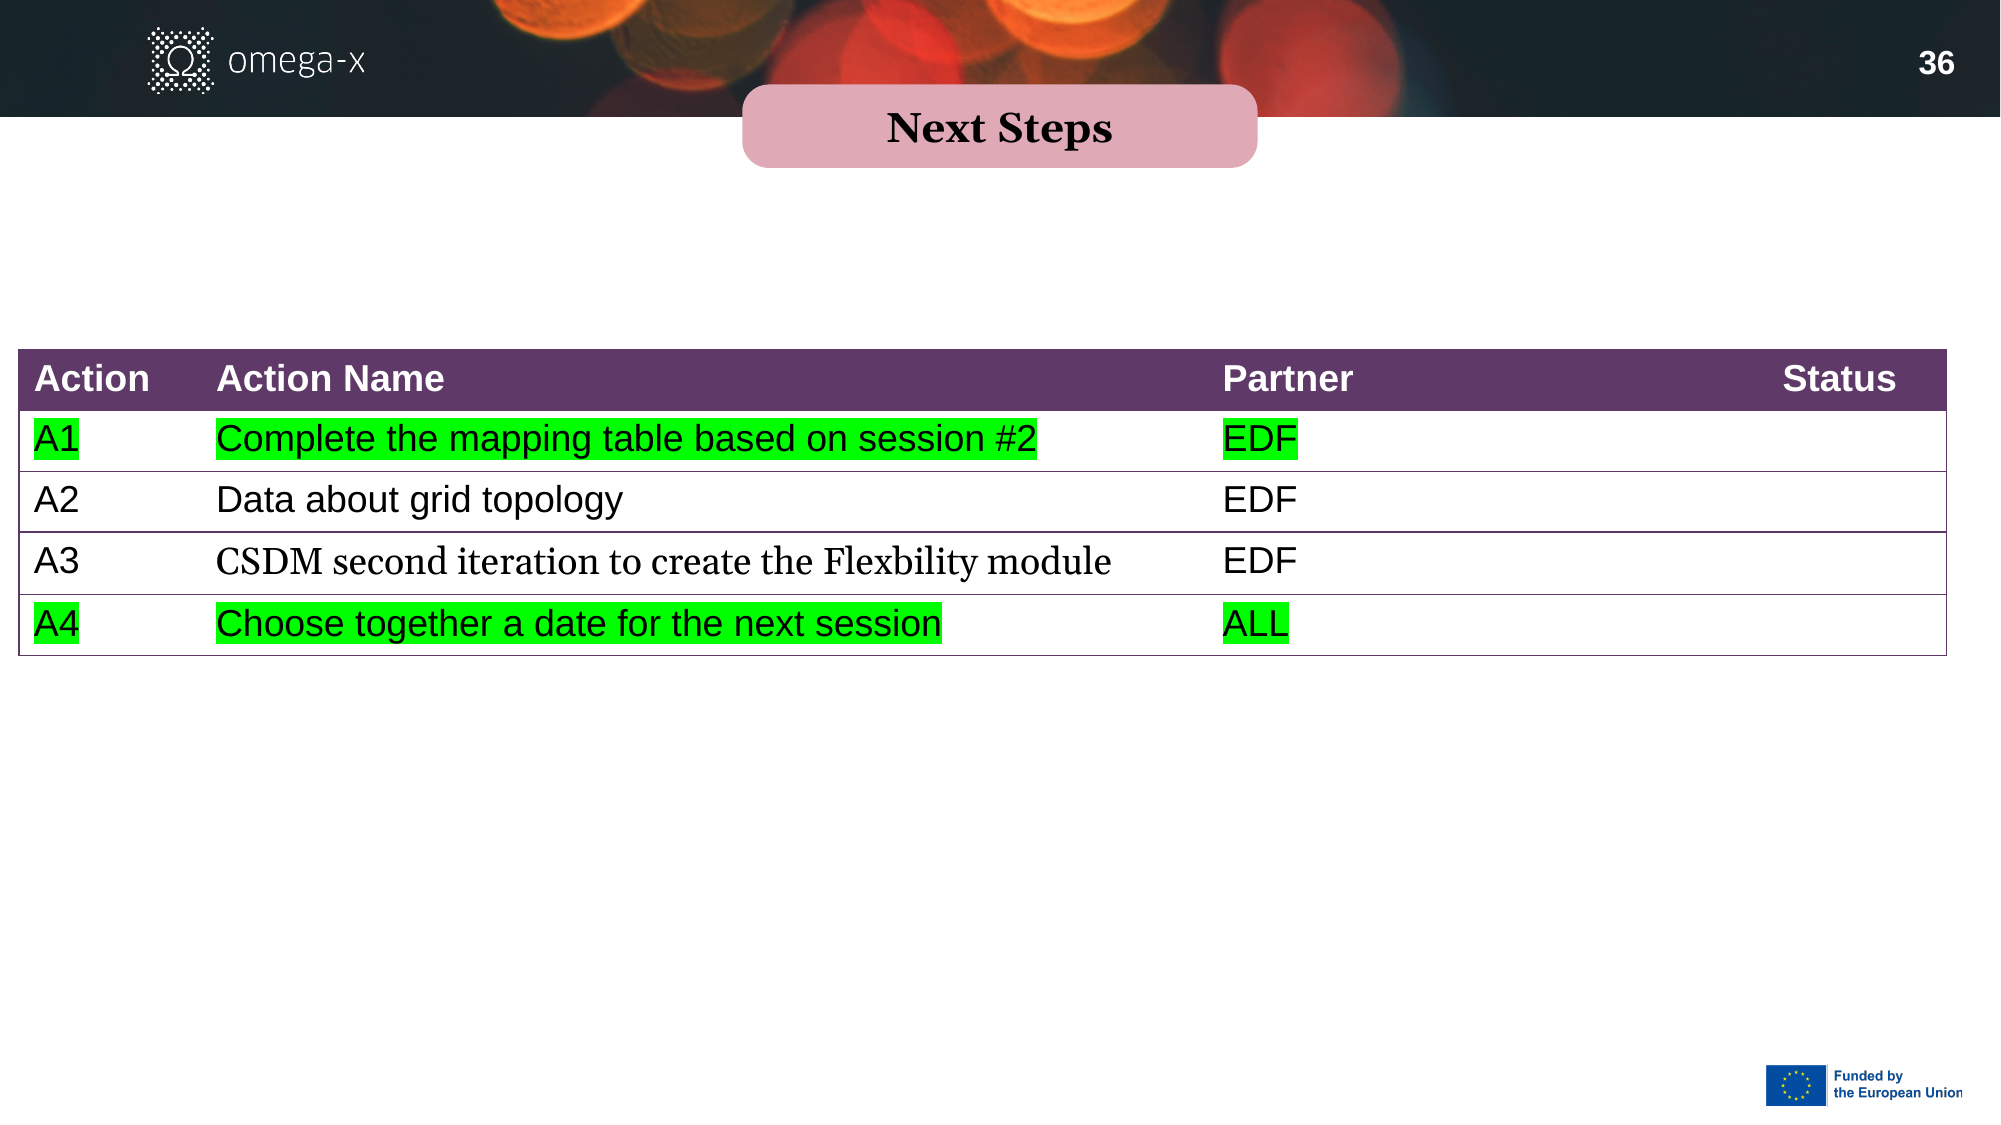

36
Next Steps
| Action | Action Name | Partner | Status |
| --- | --- | --- | --- |
| A1 | Complete the mapping table based on session #2 | EDF |  |
| A2 | Data about grid topology | EDF |  |
| A3 | CSDM second iteration to create the Flexbility module | EDF |  |
| A4 | Choose together a date for the next session | ALL |  |